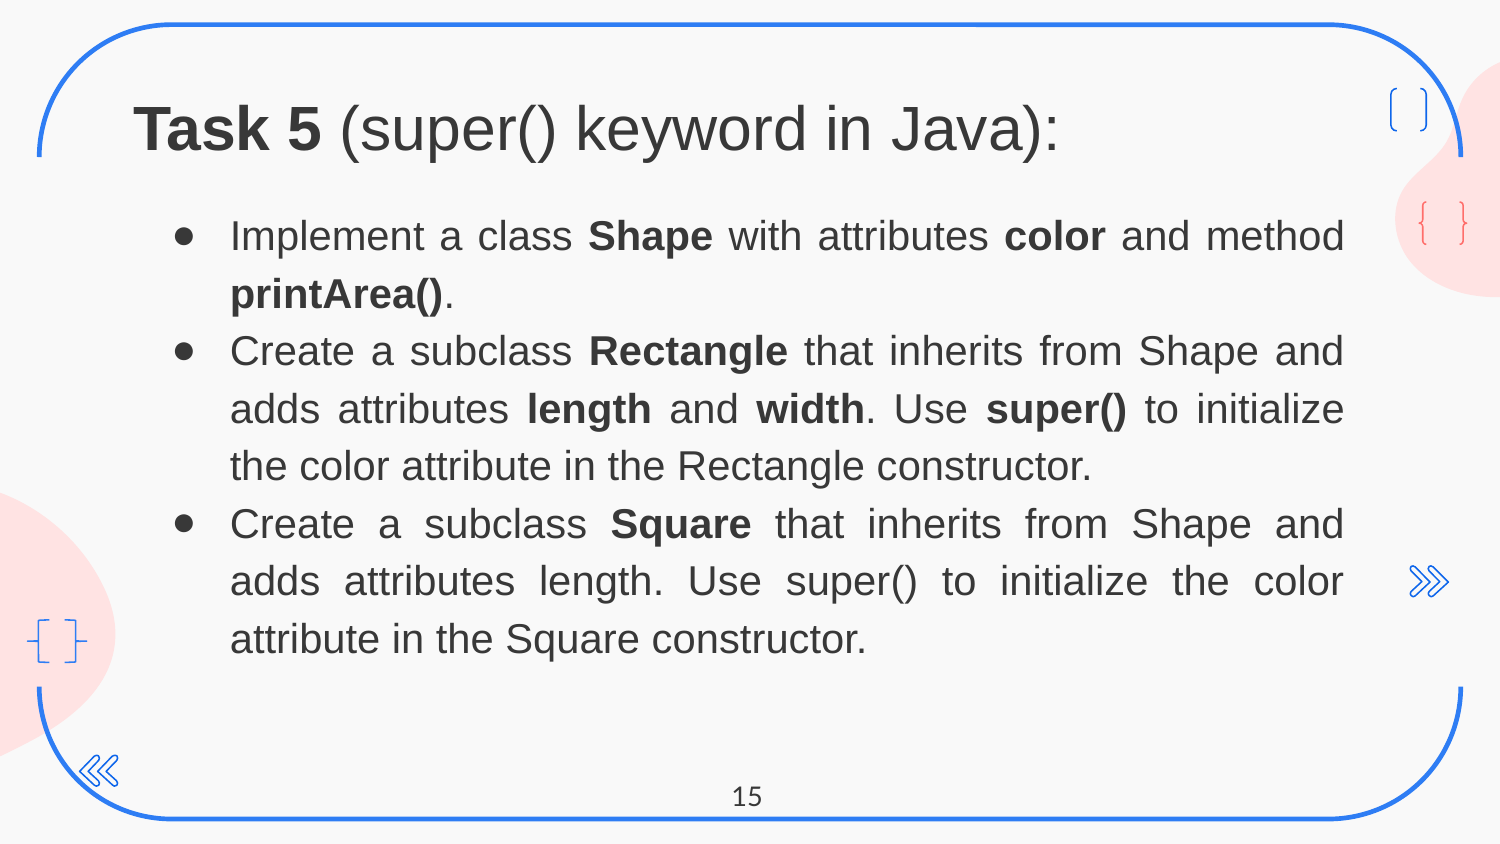

# Task 5 (super() keyword in Java):

Implement a class Shape with attributes color and method printArea().
Create a subclass Rectangle that inherits from Shape and adds attributes length and width. Use super() to initialize the color attribute in the Rectangle constructor.
Create a subclass Square that inherits from Shape and adds attributes length. Use super() to initialize the color attribute in the Square constructor.

15